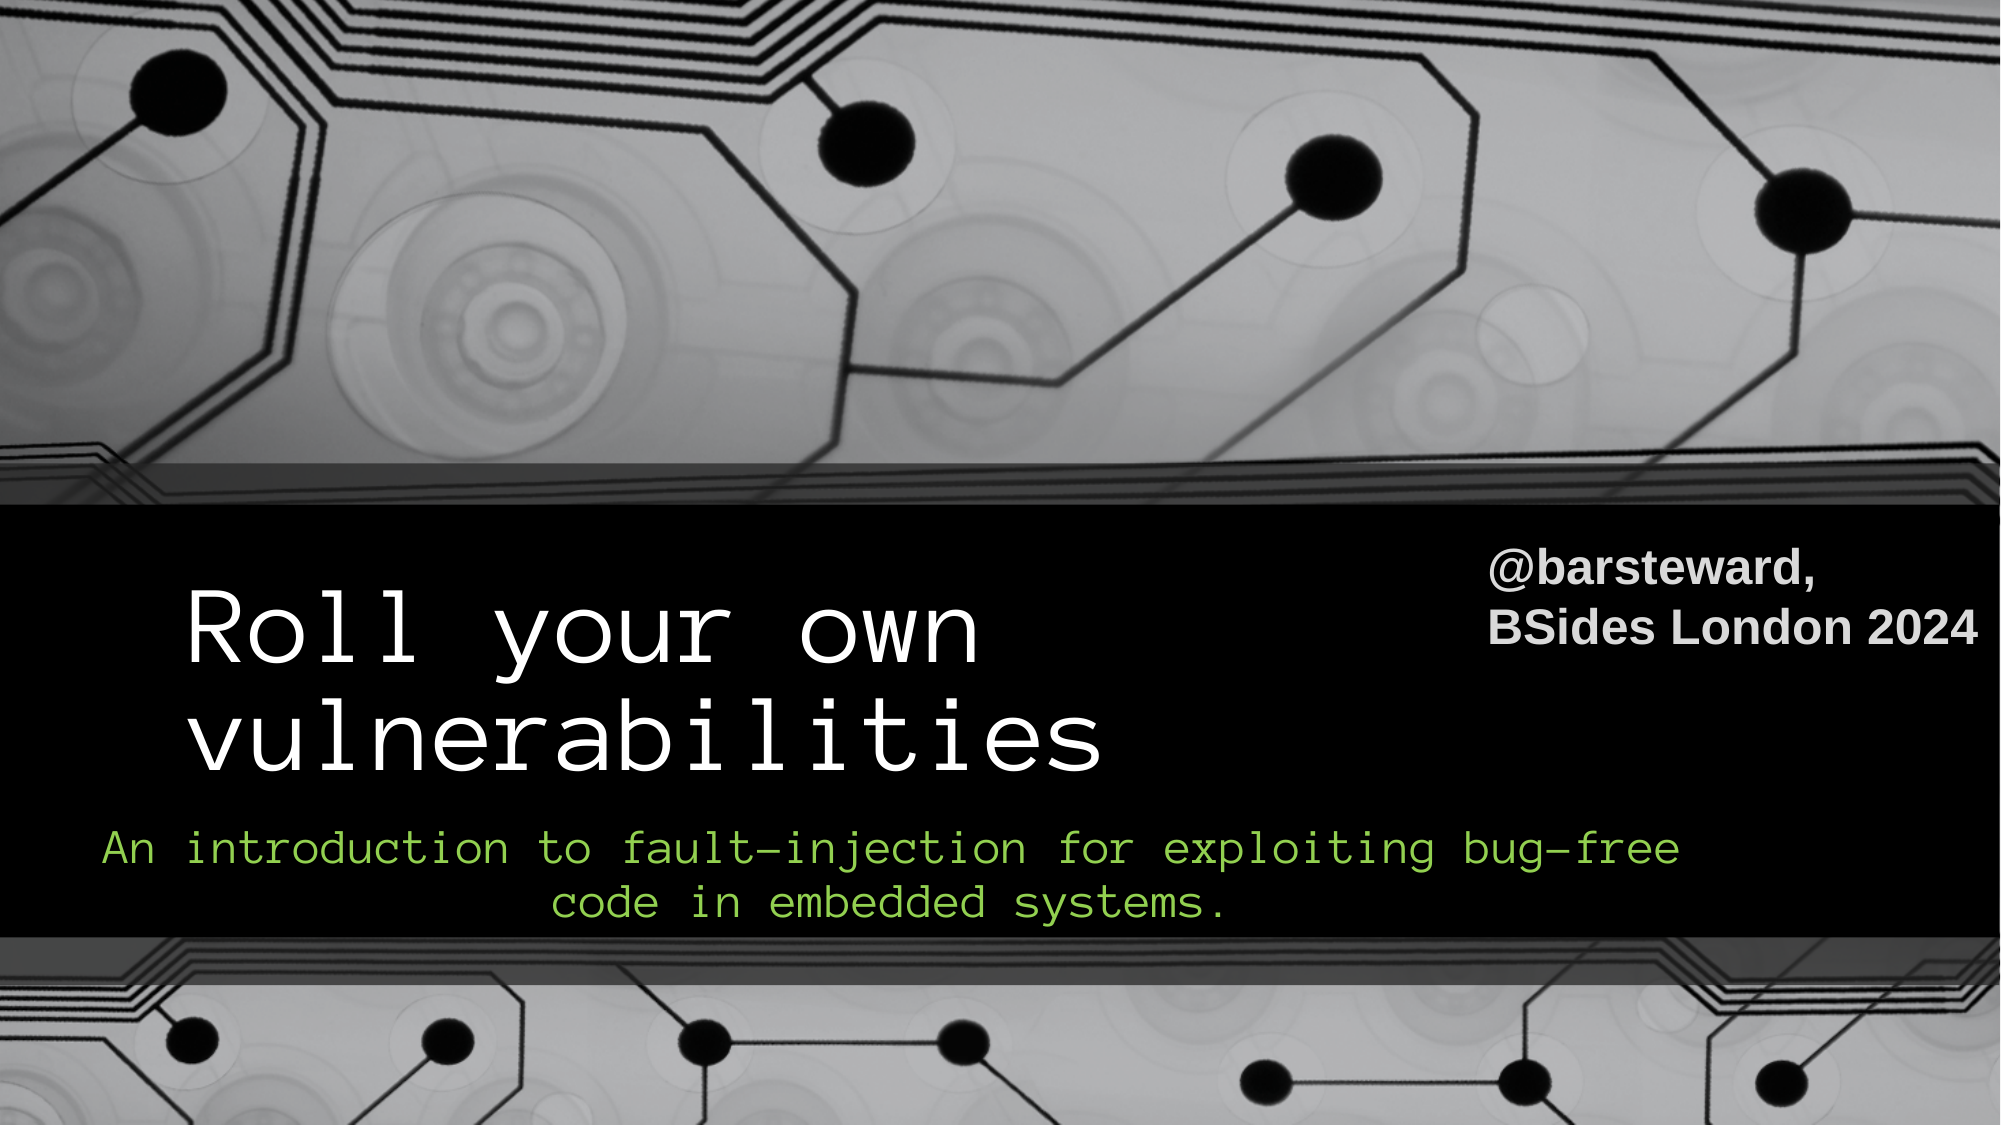

# Roll your own vulnerabilities
@barsteward,
BSides London 2024
An introduction to fault-injection for exploiting bug-free code in embedded systems.